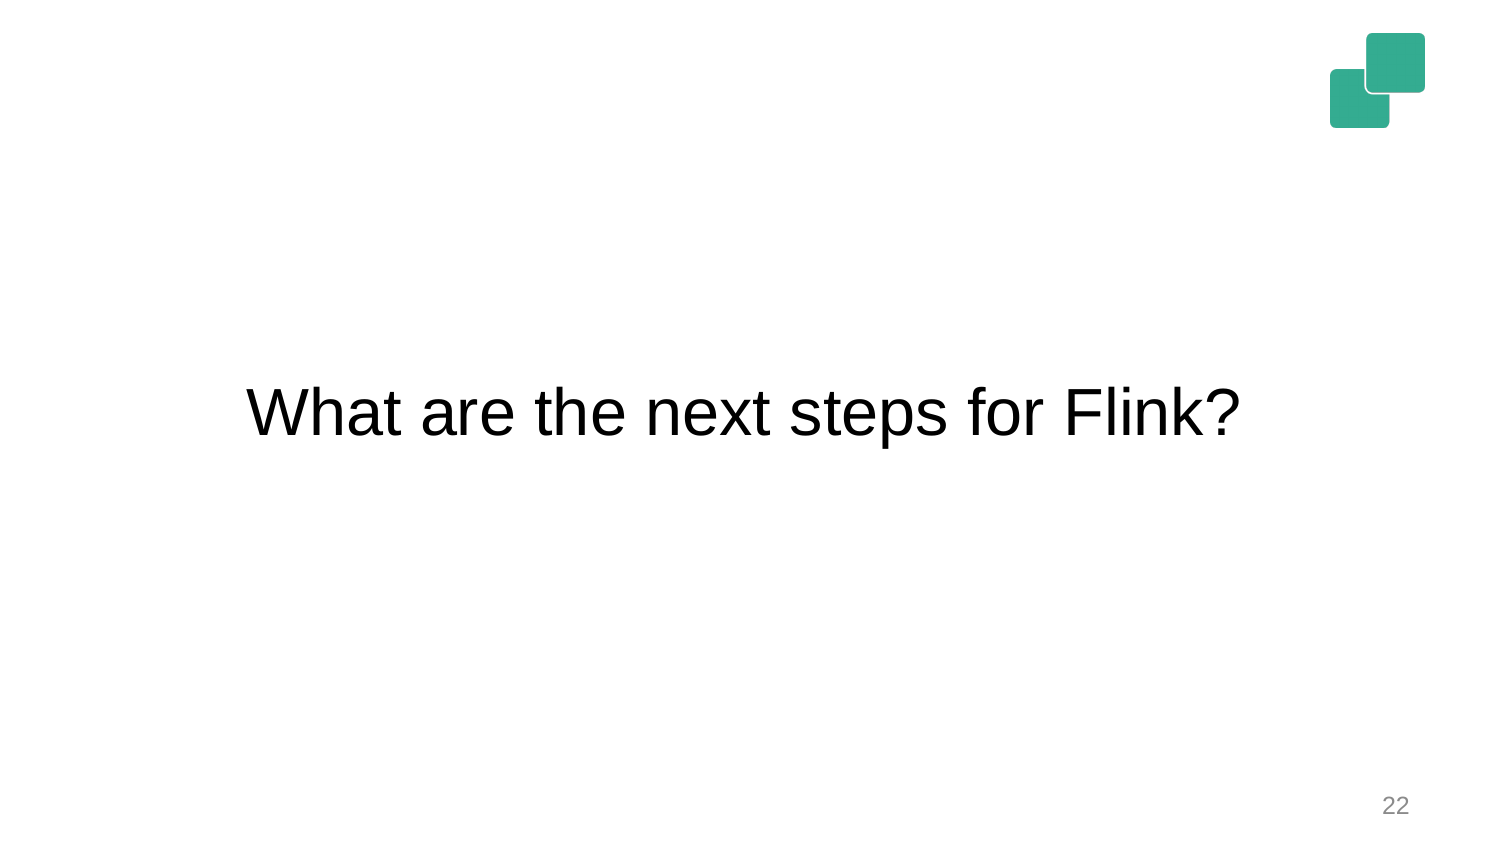

What are the next steps for Flink?
22